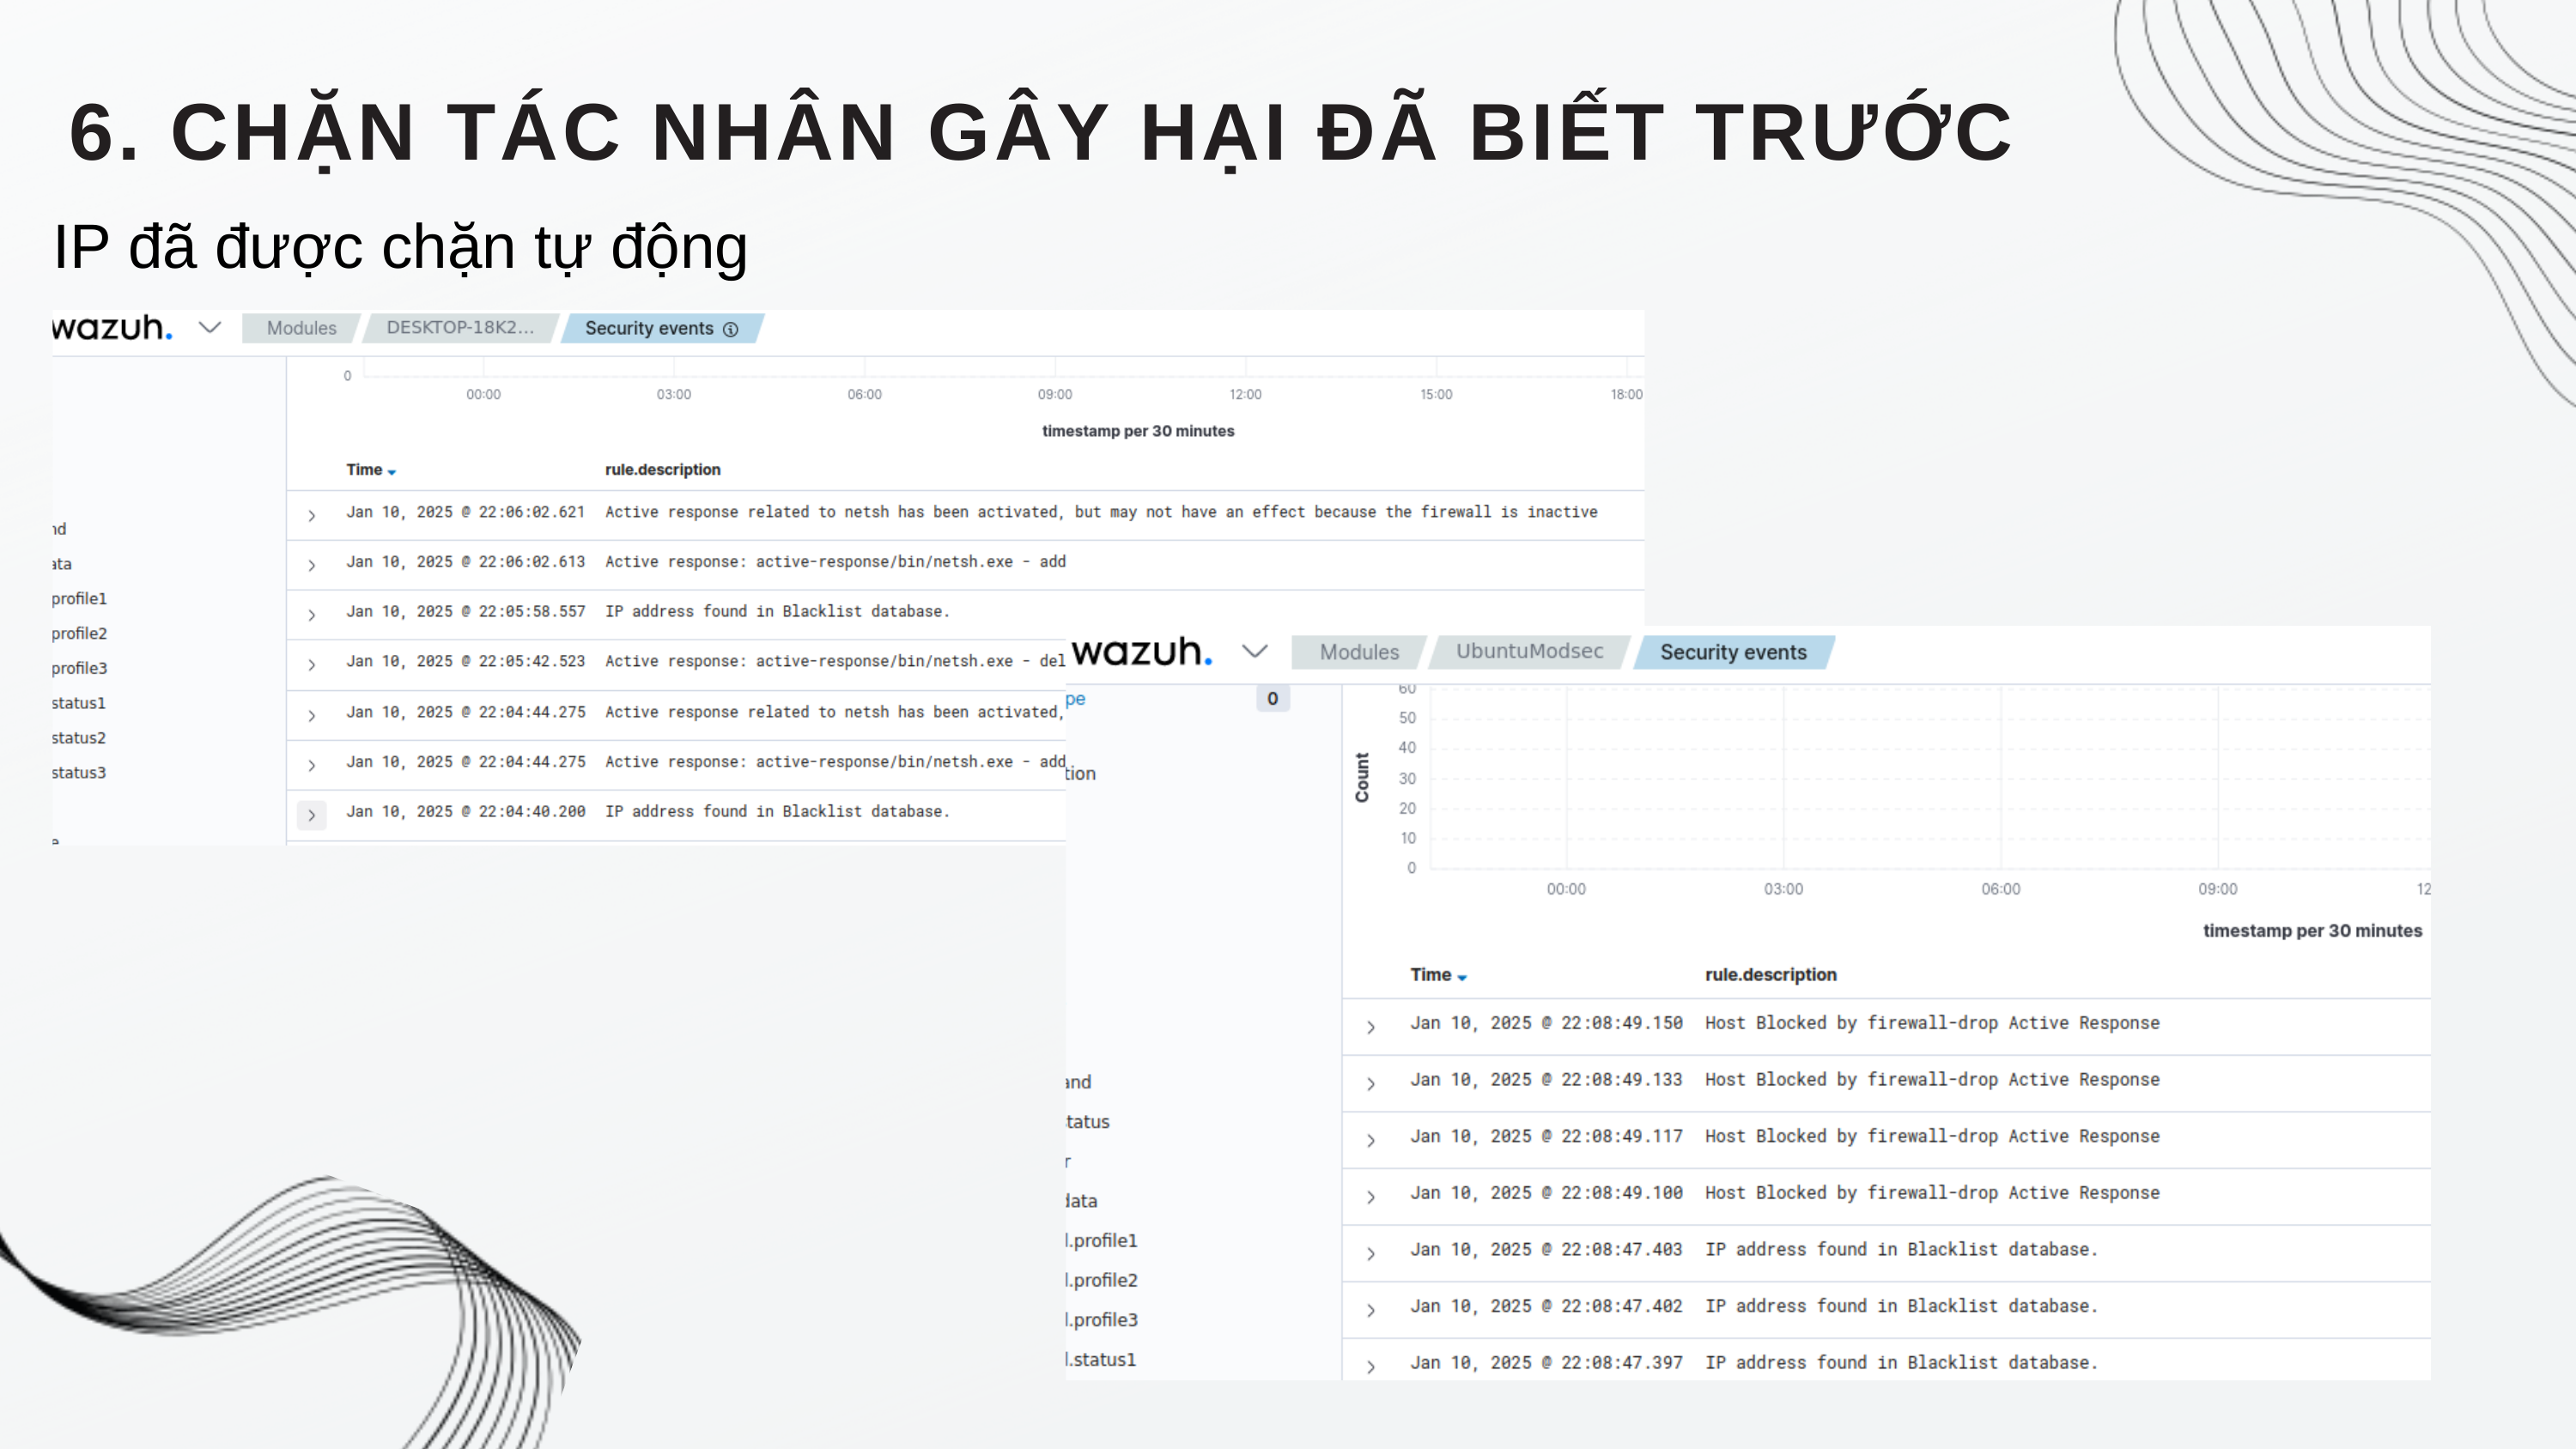

6. CHẶN TÁC NHÂN GÂY HẠI ĐÃ BIẾT TRƯỚC
IP đã được chặn tự động